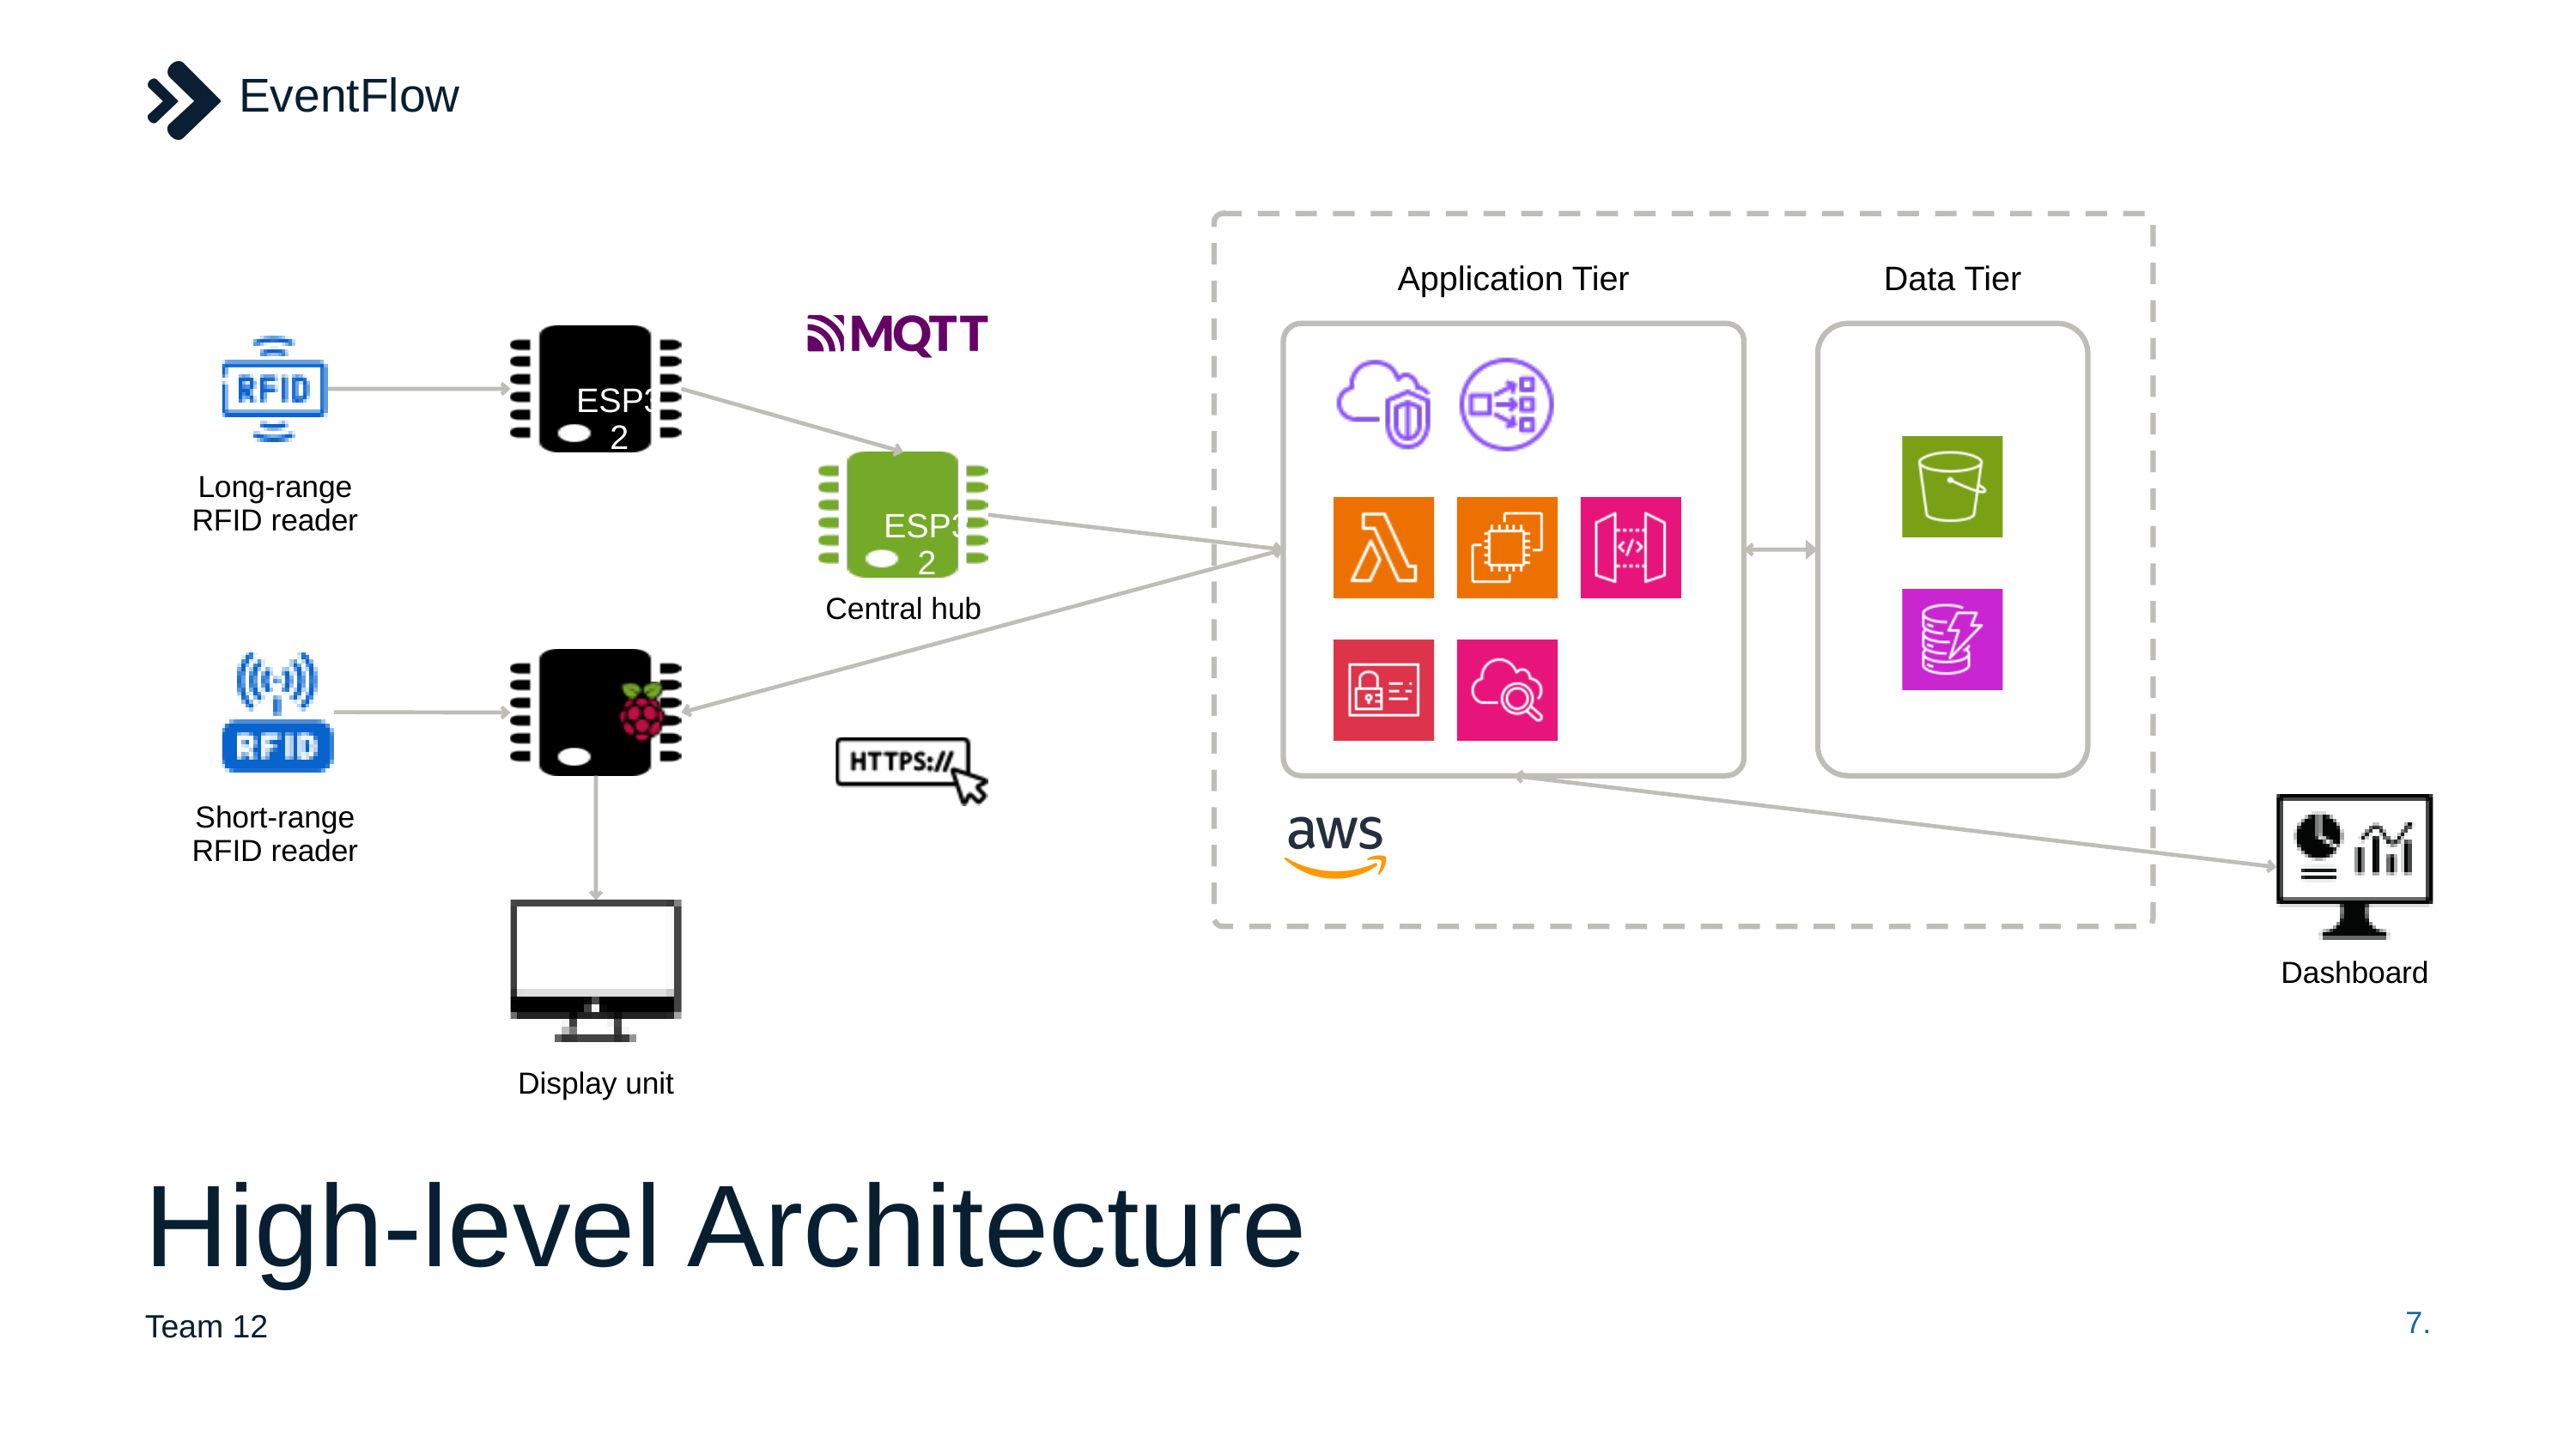

EventFlow

Application Tier
Data Tier

ESP32

ESP32
Long-range RFID reader

Central hub

Short-range RFID reader

Dashboard
Display unit
High-level Architecture
Team 12
7.